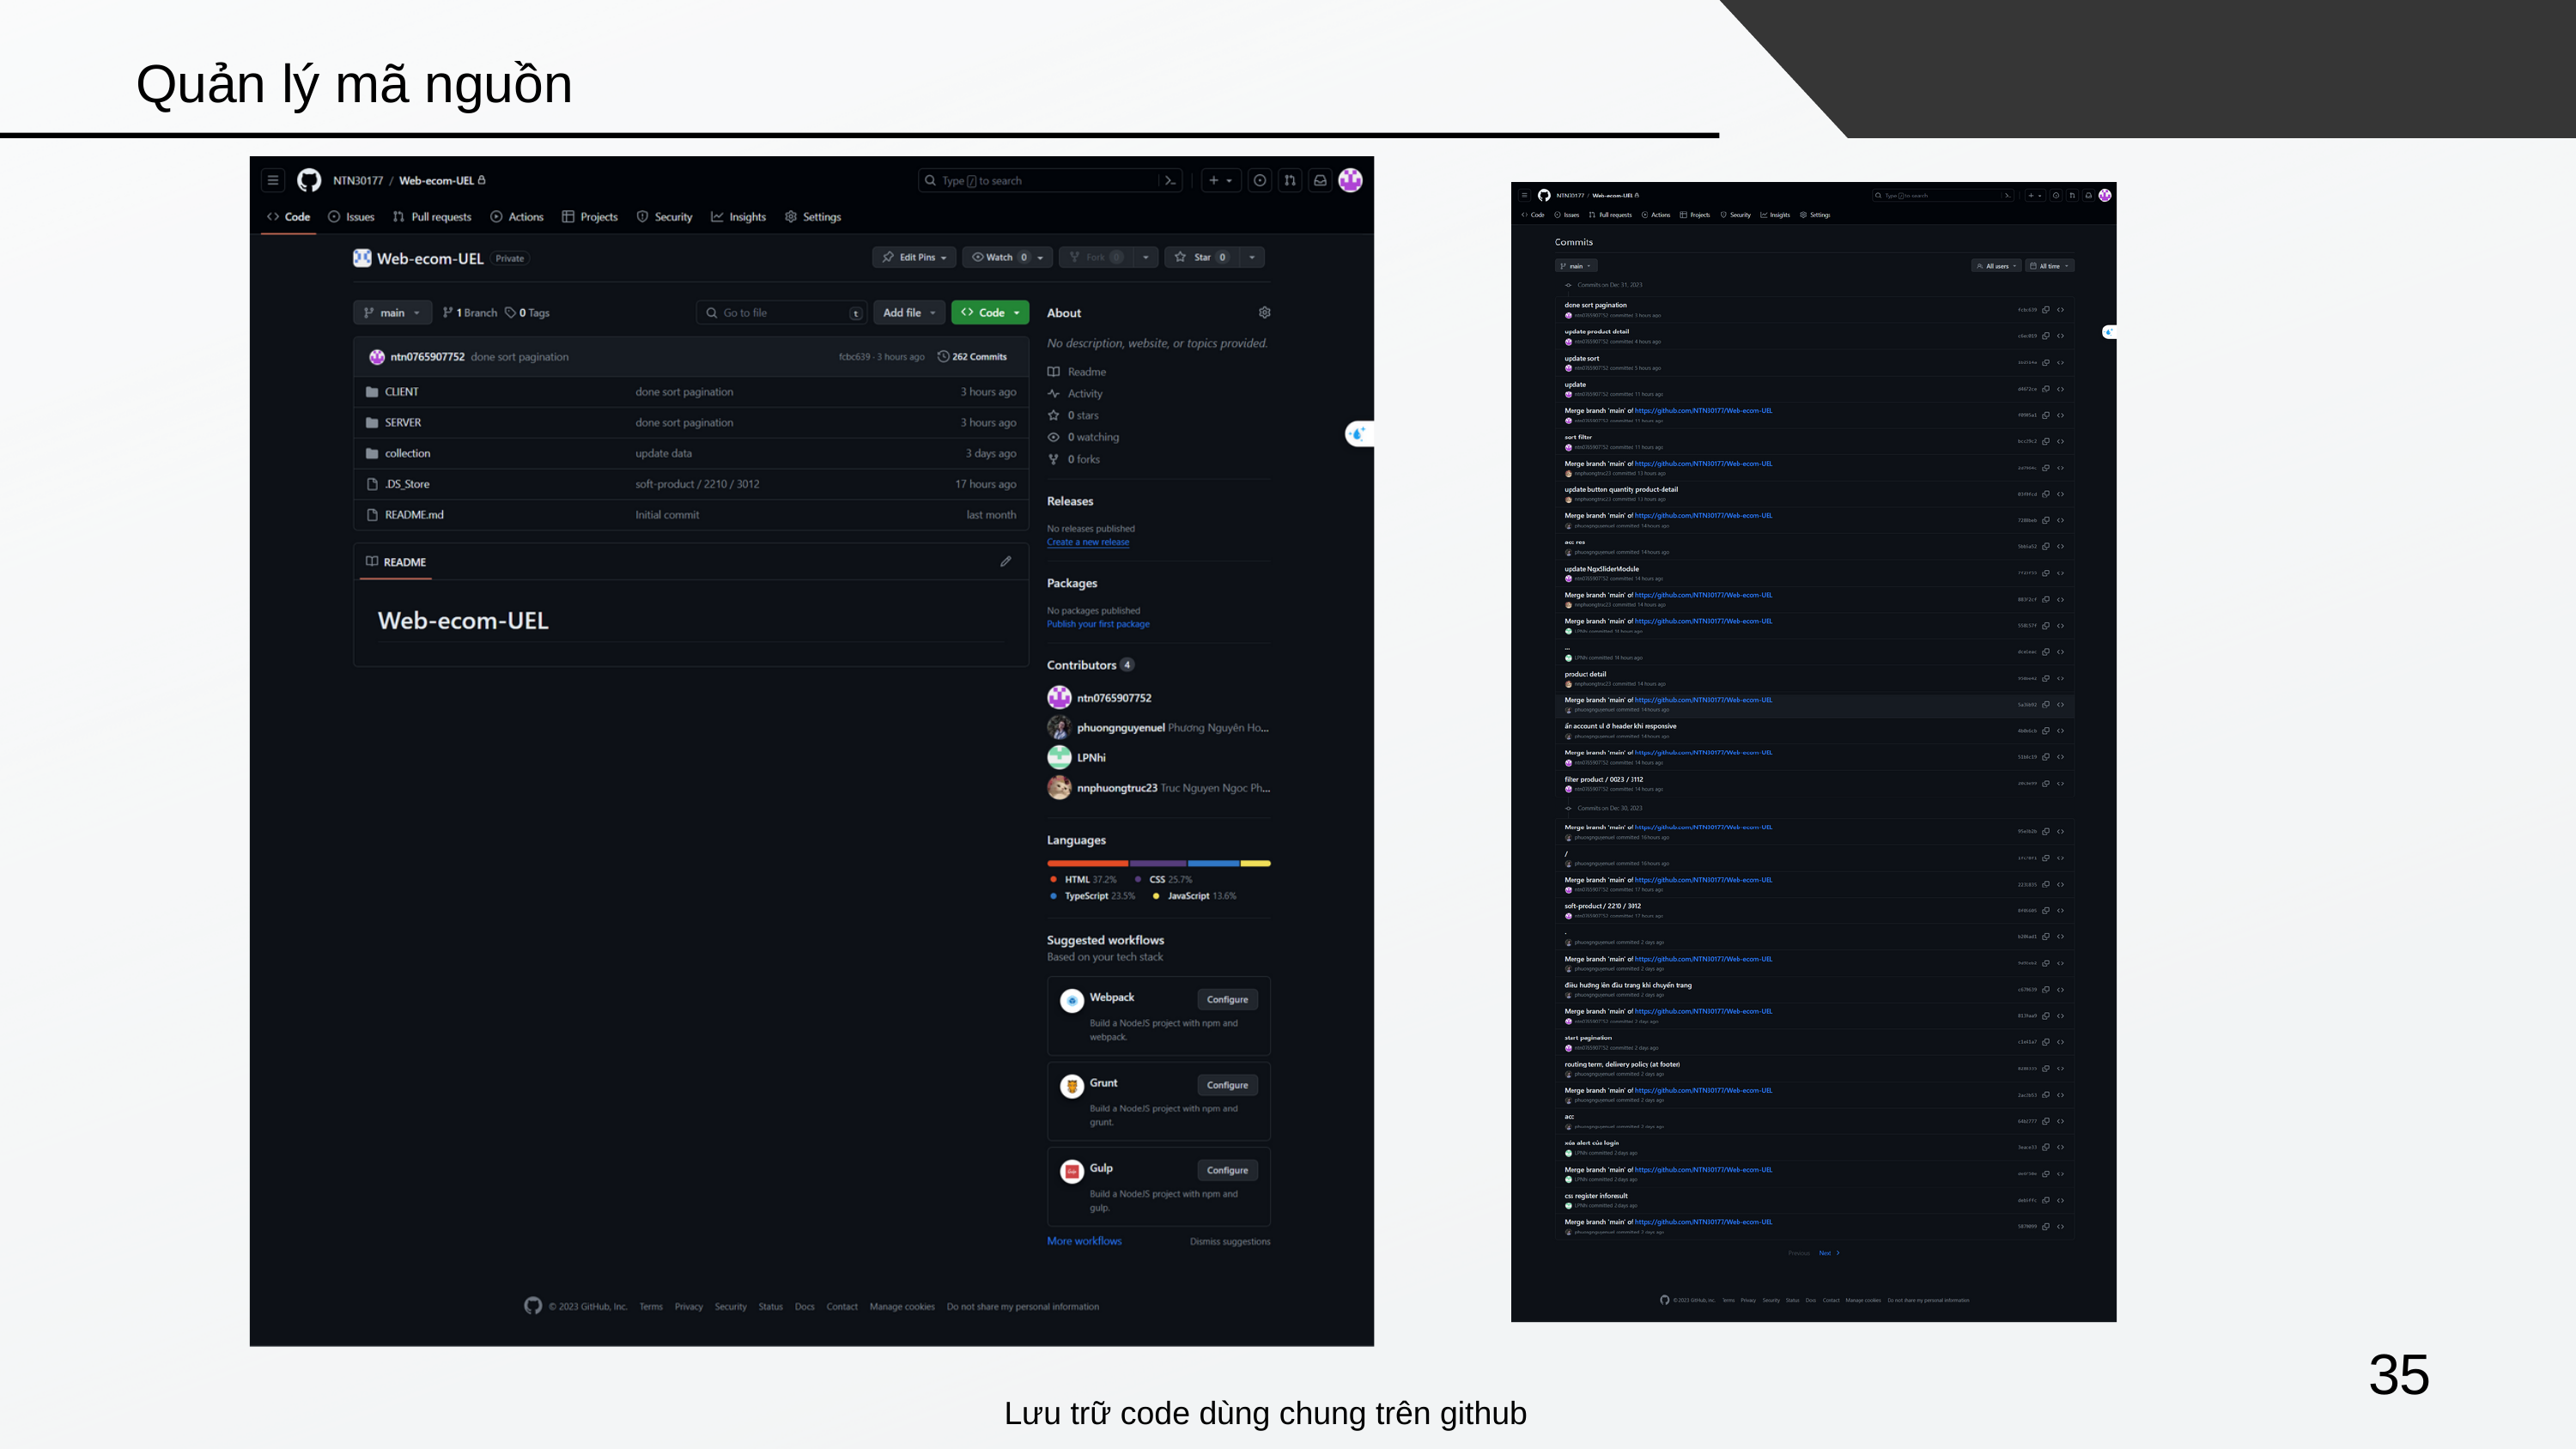

Quản lý mã nguồn

35
Lưu trữ code dùng chung trên github